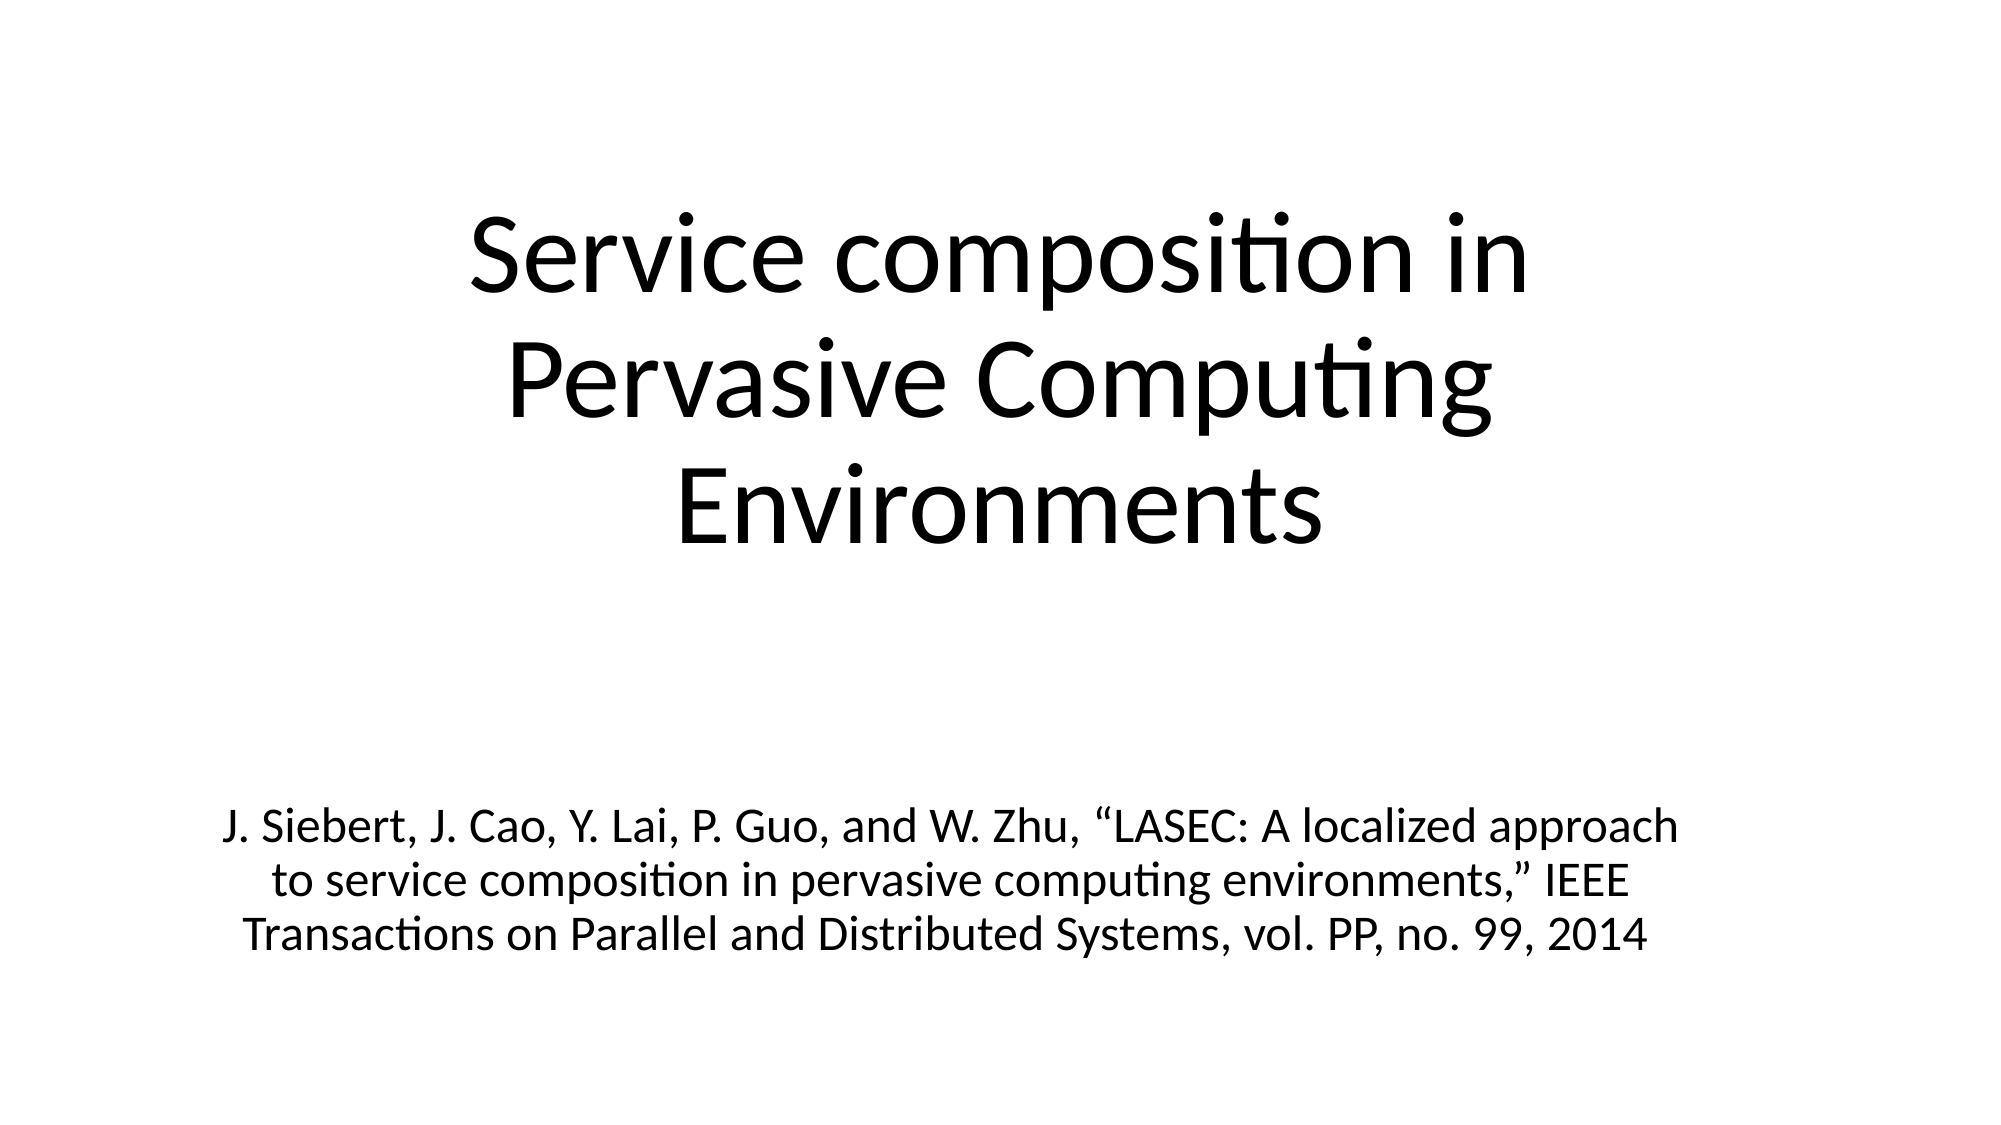

# Service composition in Pervasive Computing Environments
J. Siebert, J. Cao, Y. Lai, P. Guo, and W. Zhu, “LASEC: A localized approach to service composition in pervasive computing environments,” IEEE Transactions on Parallel and Distributed Systems, vol. PP, no. 99, 2014